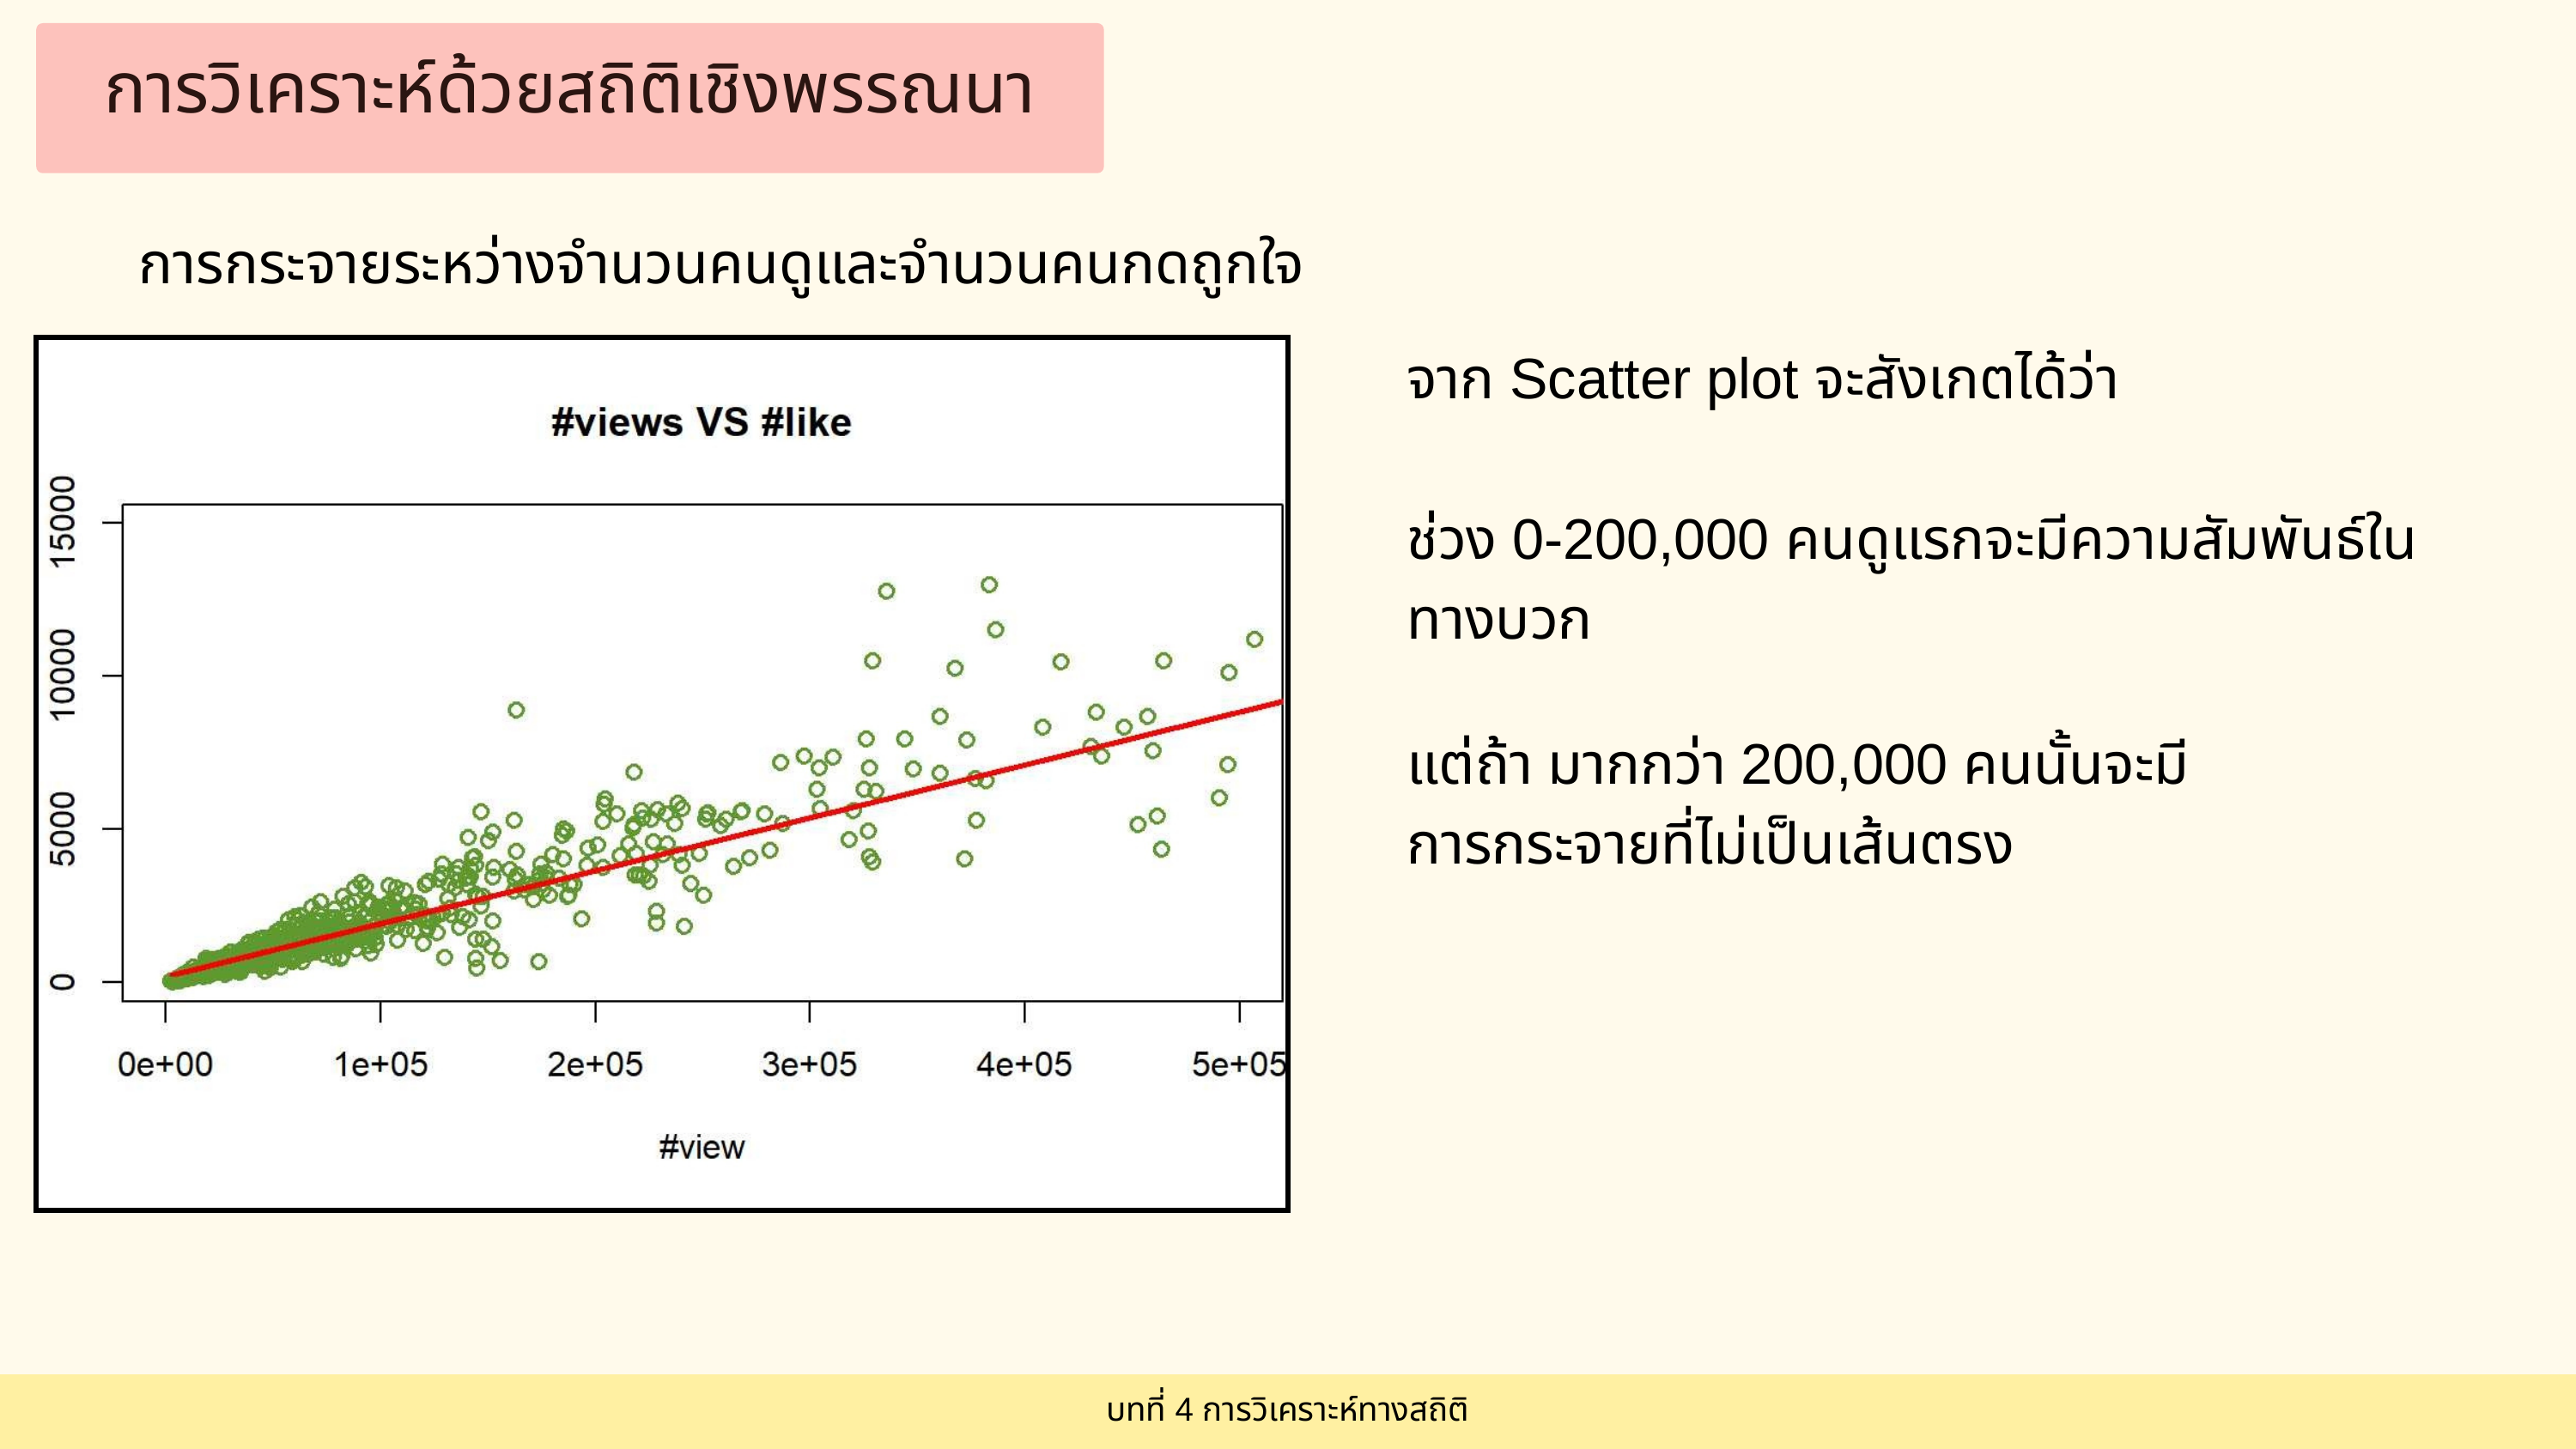

การวิเคราะห์ด้วยสถิติเชิงพรรณนา
การกระจายระหว่างจำนวนคนดูและจำนวนคนกดถูกใจ
จาก Scatter plot จะสังเกตได้ว่า

ช่วง 0-200,000 คนดูแรกจะมีความสัมพันธ์ในทางบวก

แต่ถ้า มากกว่า 200,000 คนนั้นจะมีการกระจายที่ไม่เป็นเส้นตรง

บทที่ 4 การวิเคราะห์ทางสถิติ